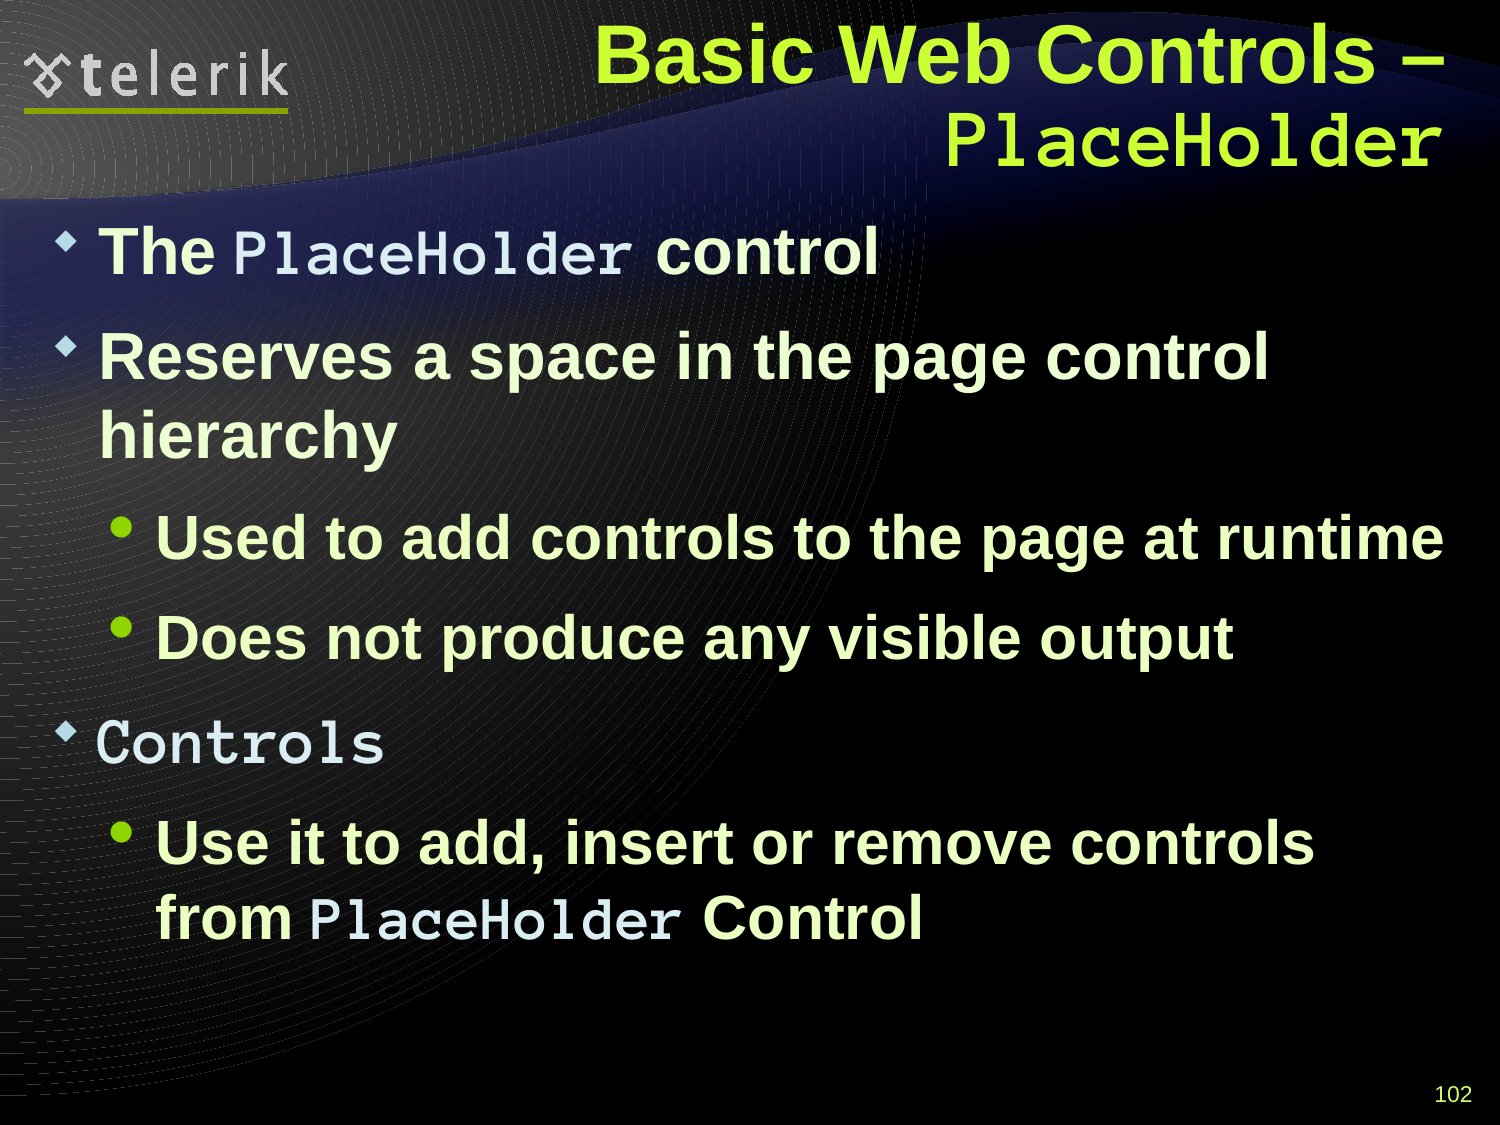

# Basic Web Controls – PlaceHolder
The PlaceHolder control
Reserves a space in the page control hierarchy
Used to add controls to the page at runtime
Does not produce any visible output
Controls
Use it to add, insert or remove controls from PlaceHolder Control
102